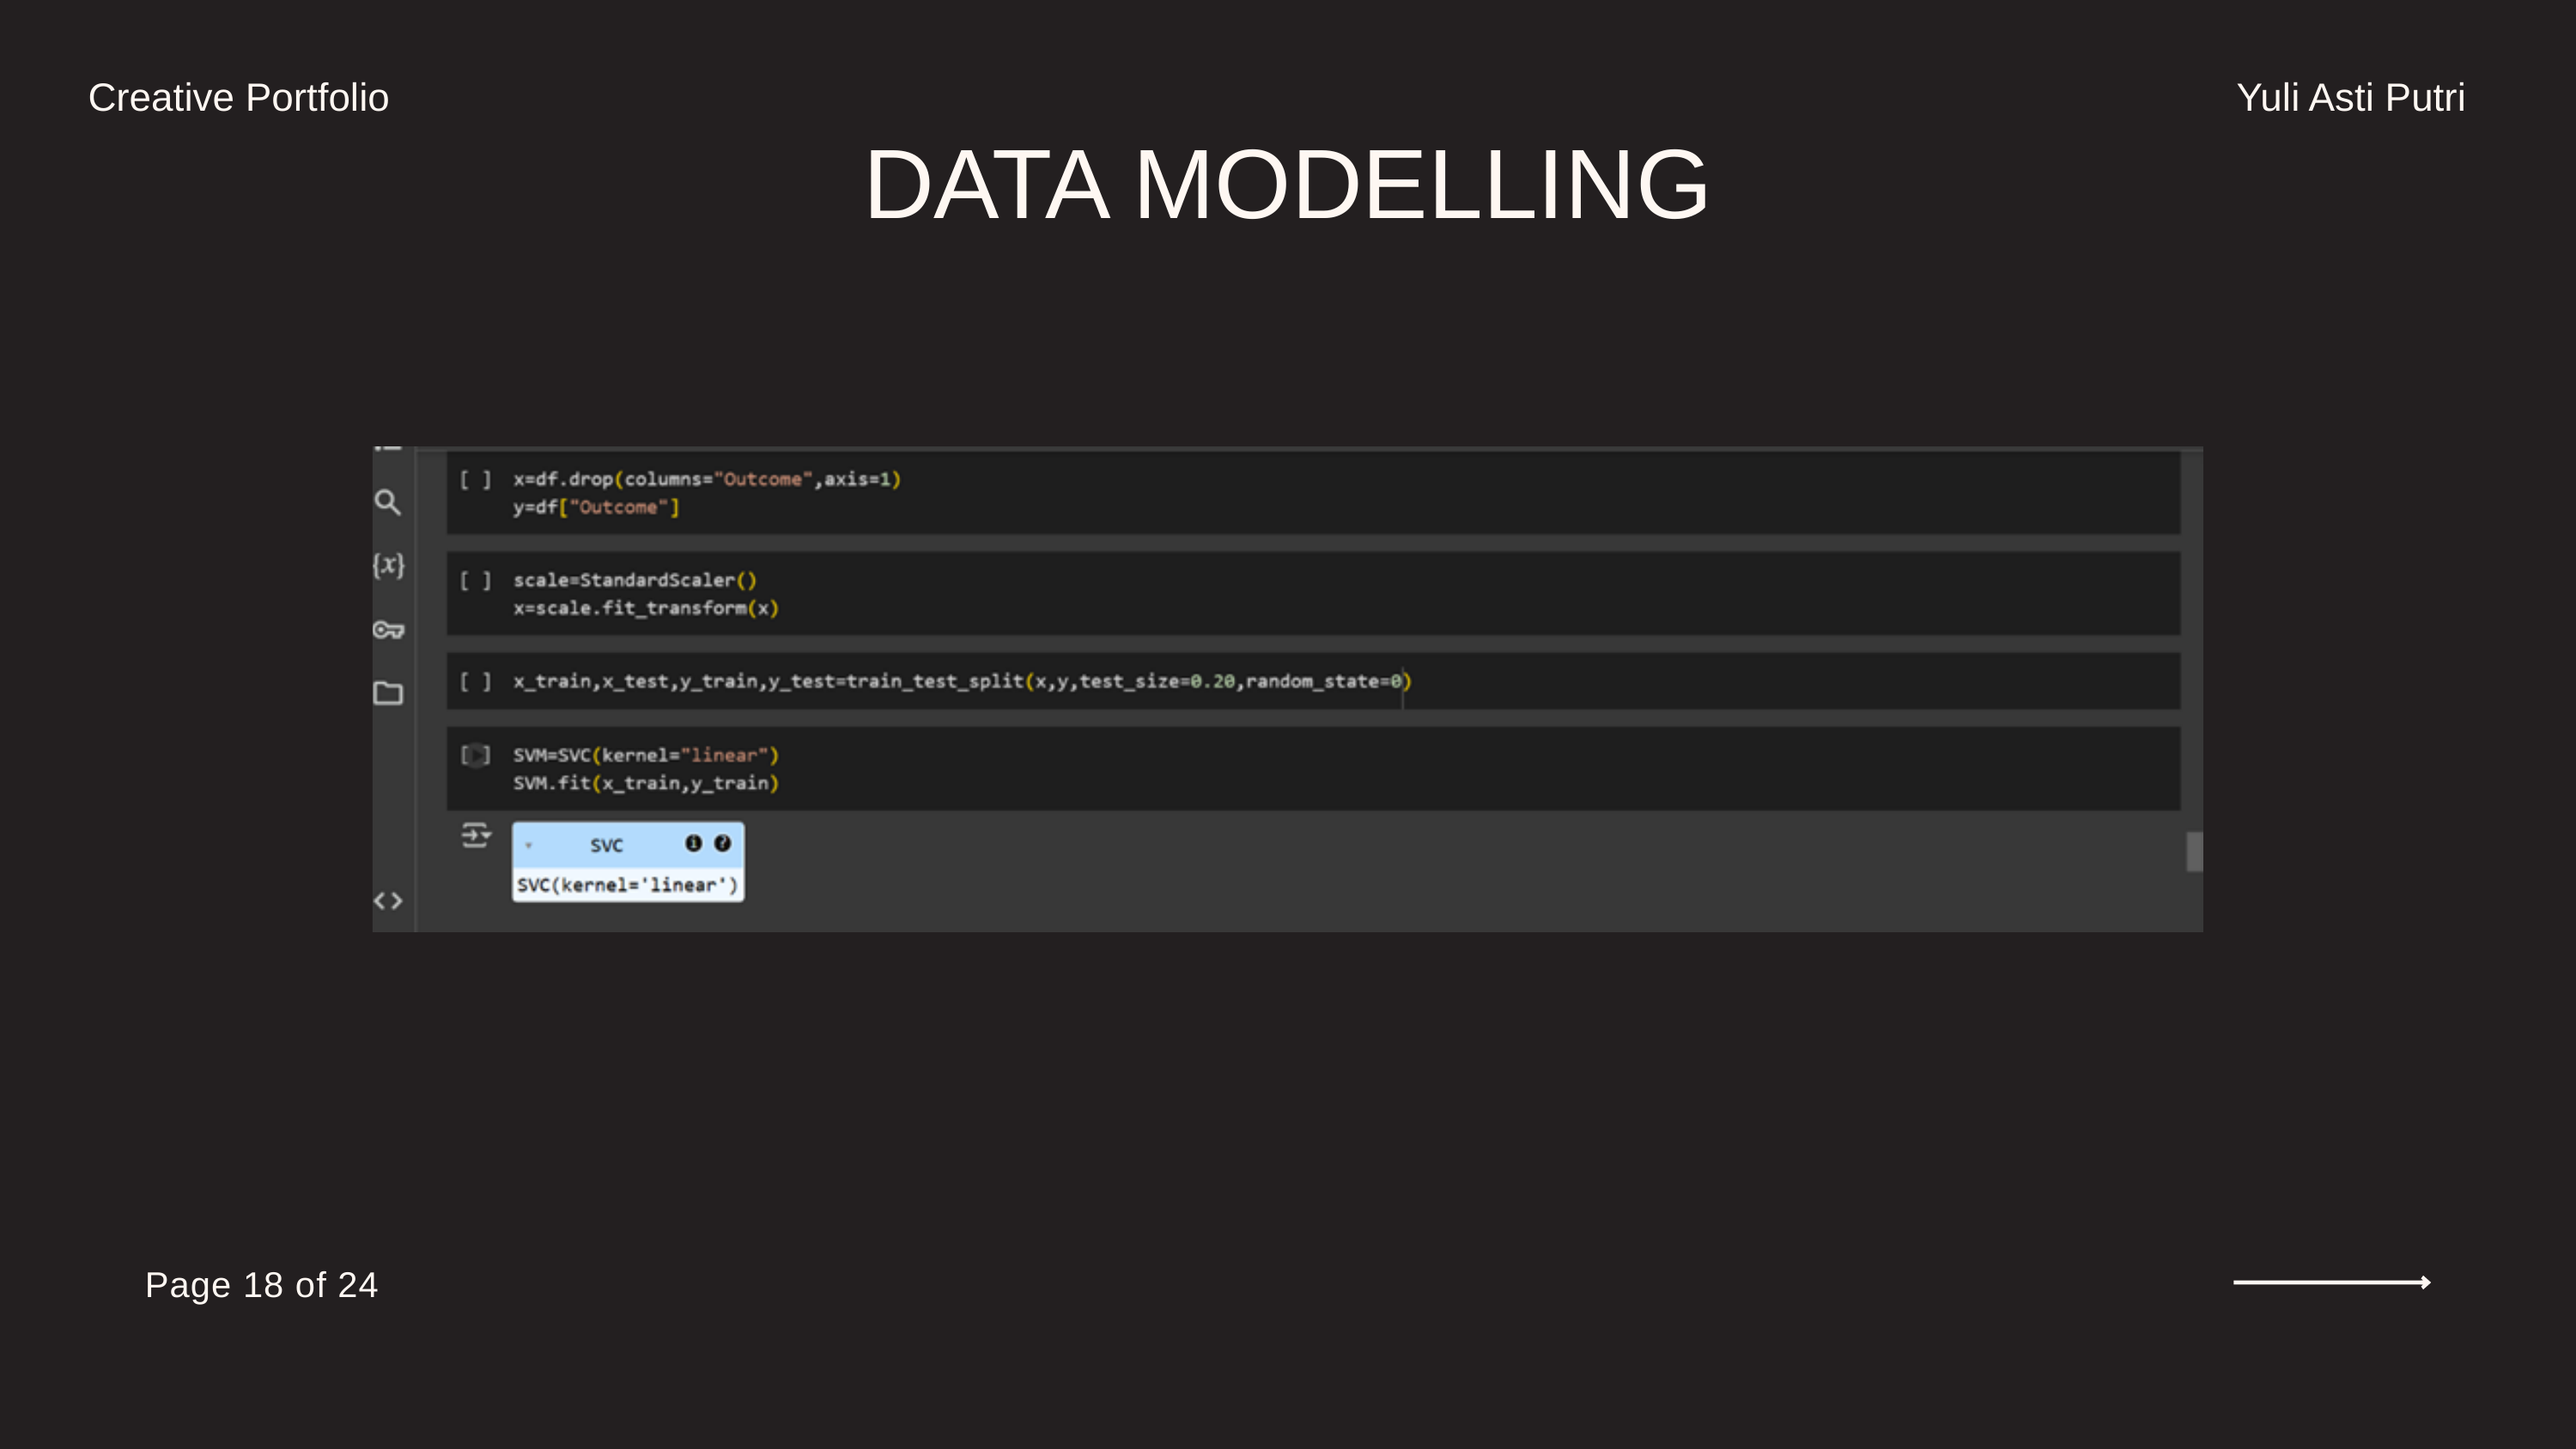

Creative Portfolio
Yuli Asti Putri
DATA MODELLING

Page 18 of 24